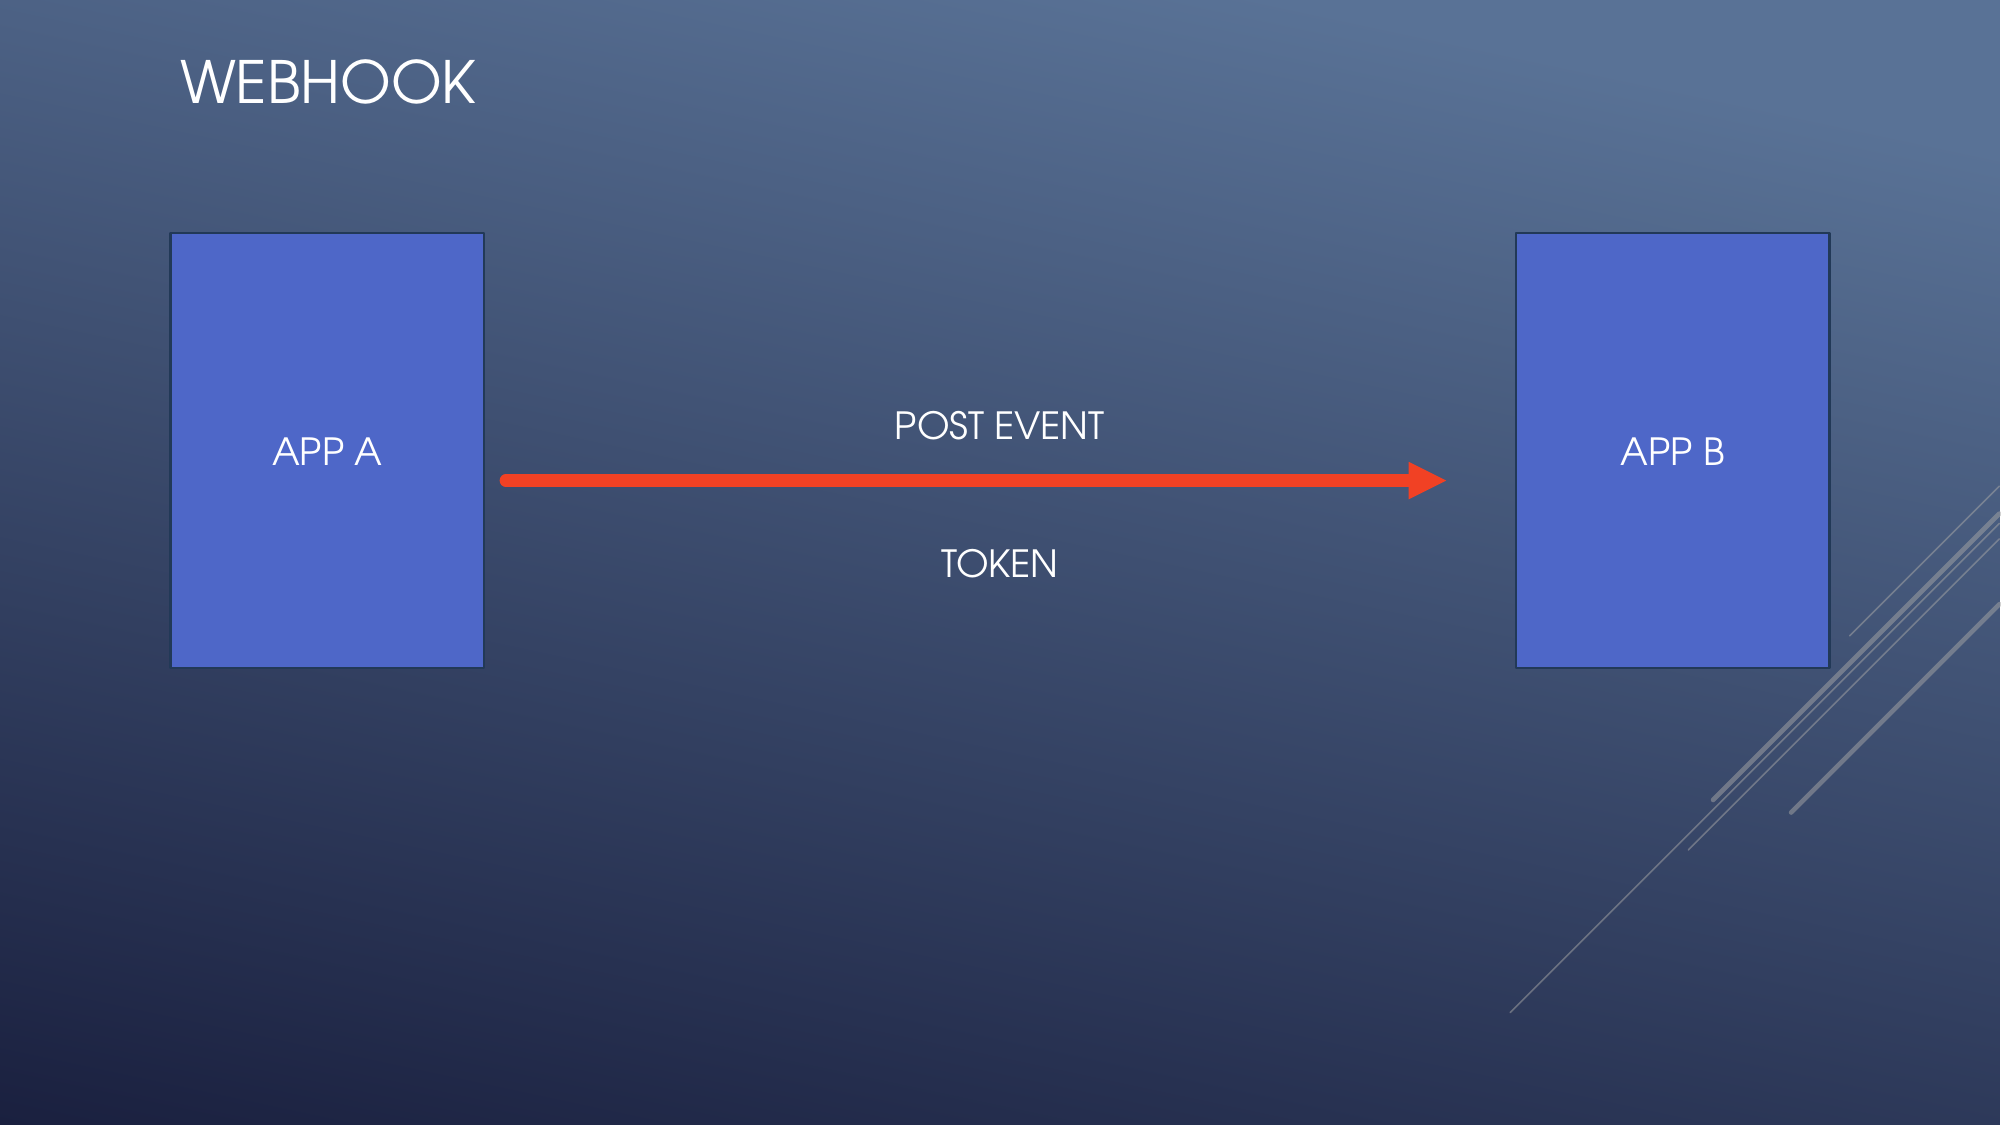

WEBHOOK
APP A
APP B
POST EVENT
TOKEN